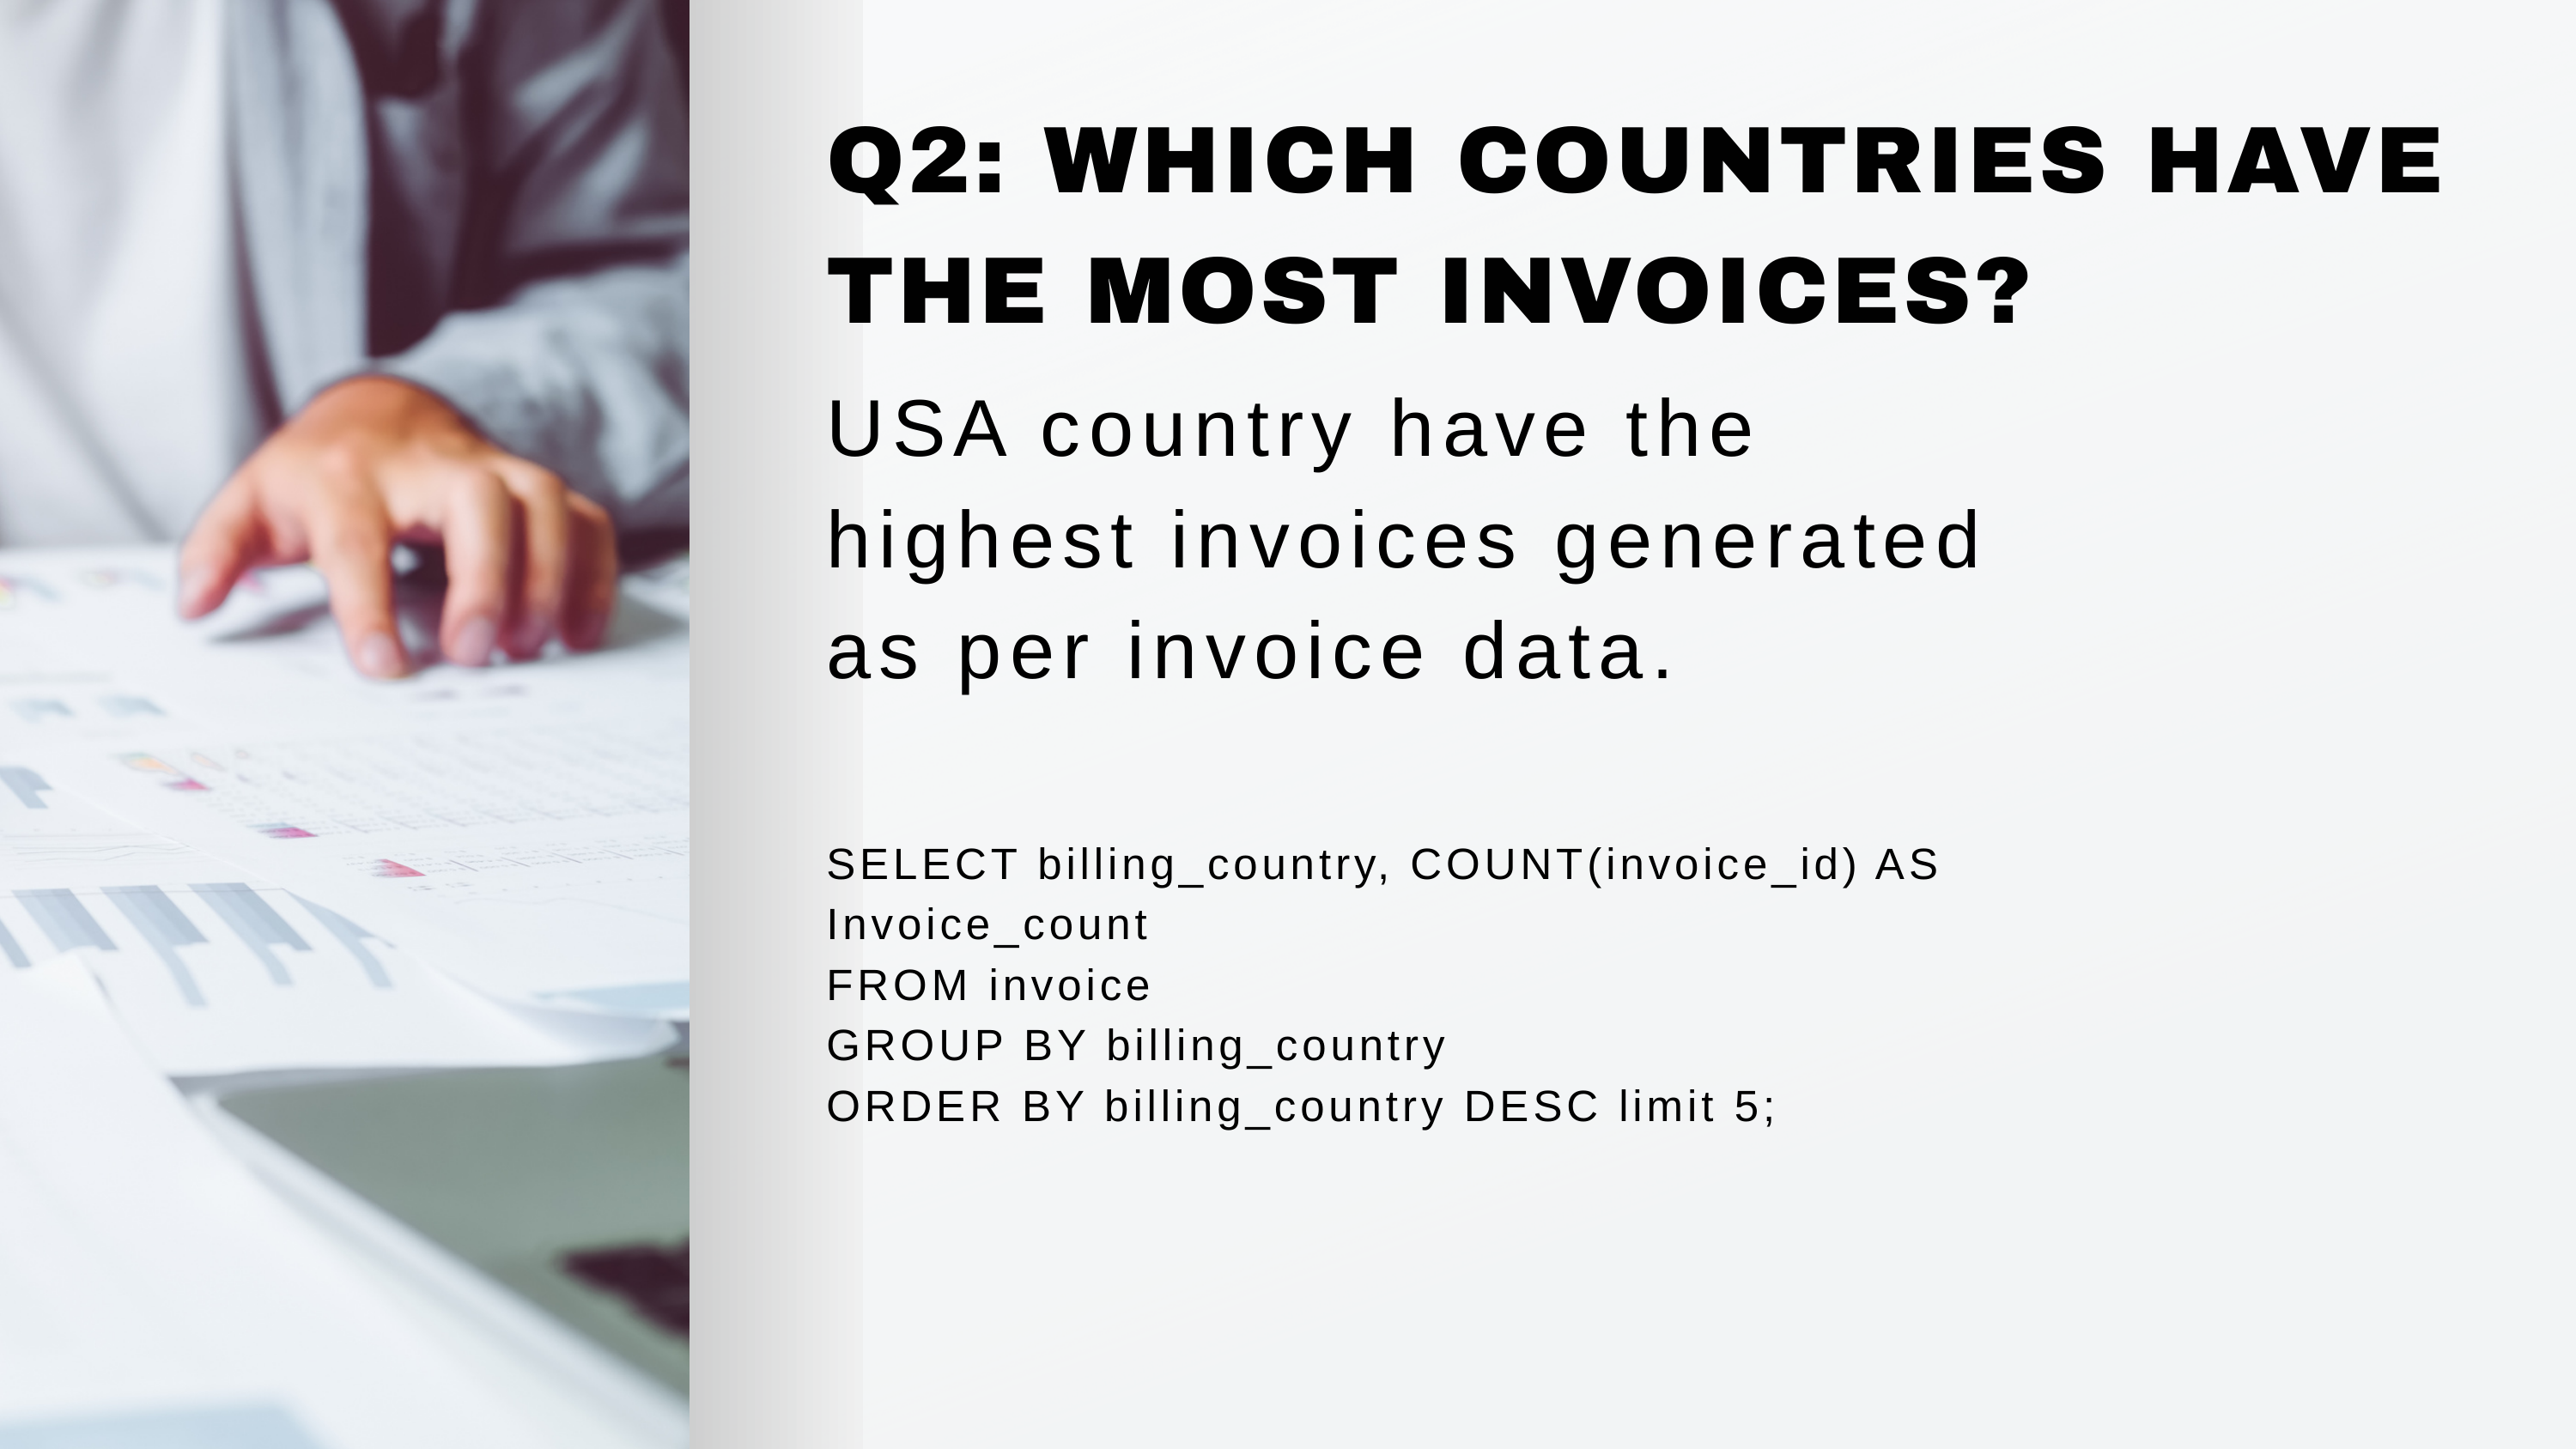

Q2: WHICH COUNTRIES HAVE THE MOST INVOICES?
USA country have the highest invoices generated as per invoice data.
SELECT billing_country, COUNT(invoice_id) AS Invoice_count
FROM invoice
GROUP BY billing_country
ORDER BY billing_country DESC limit 5;